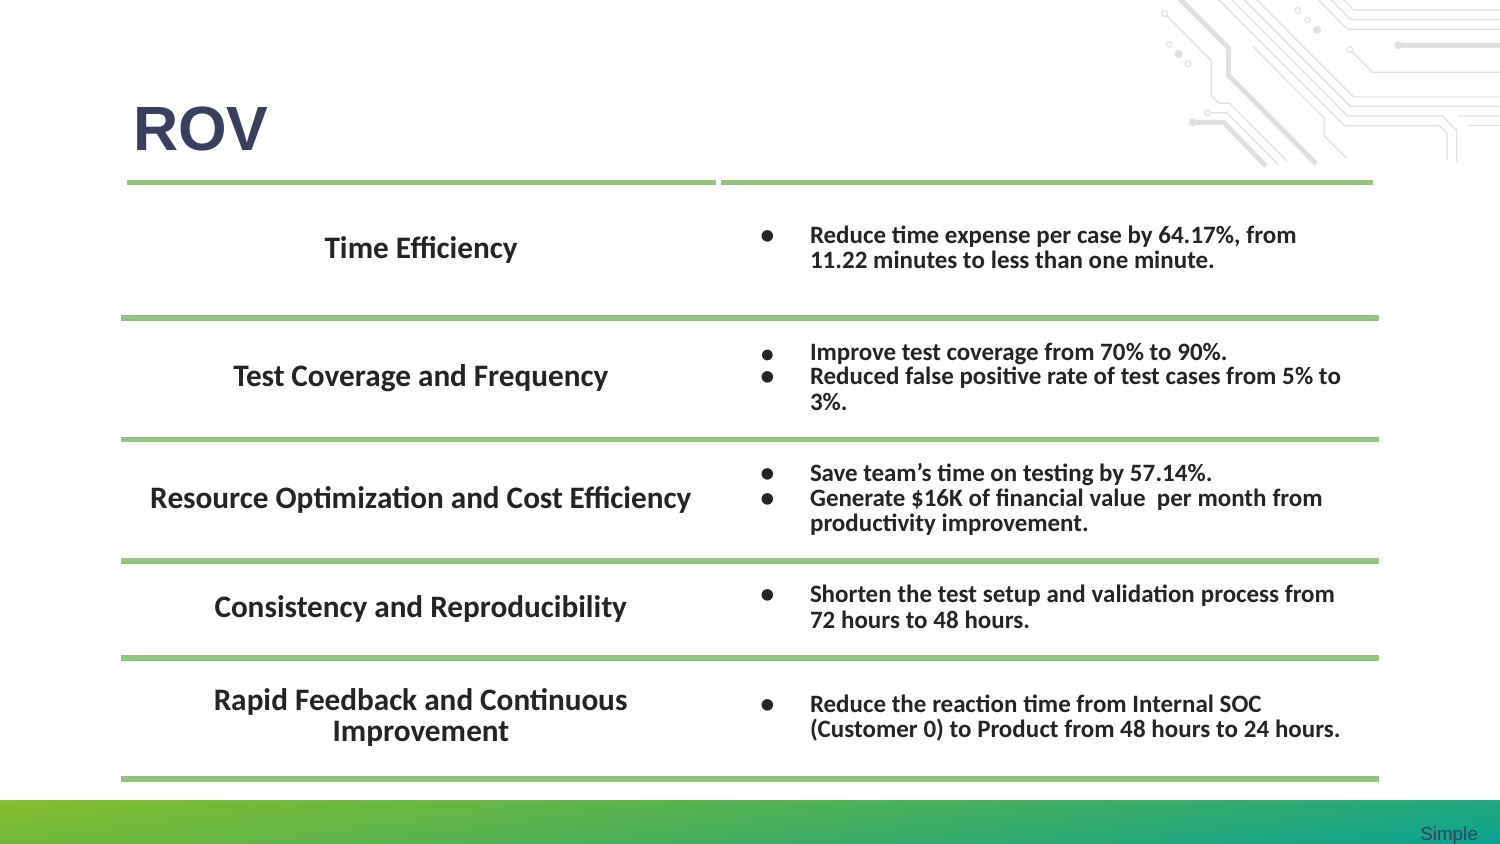

# ROV
| Time Efficiency | Reduce time expense per case by 64.17%, from 11.22 minutes to less than one minute. |
| --- | --- |
| Test Coverage and Frequency | Improve test coverage from 70% to 90%. Reduced false positive rate of test cases from 5% to 3%. |
| Resource Optimization and Cost Efficiency | Save team’s time on testing by 57.14%. Generate $16K of financial value per month from productivity improvement. |
| Consistency and Reproducibility | Shorten the test setup and validation process from 72 hours to 48 hours. |
| Rapid Feedback and Continuous Improvement | Reduce the reaction time from Internal SOC (Customer 0) to Product from 48 hours to 24 hours. |
Simple